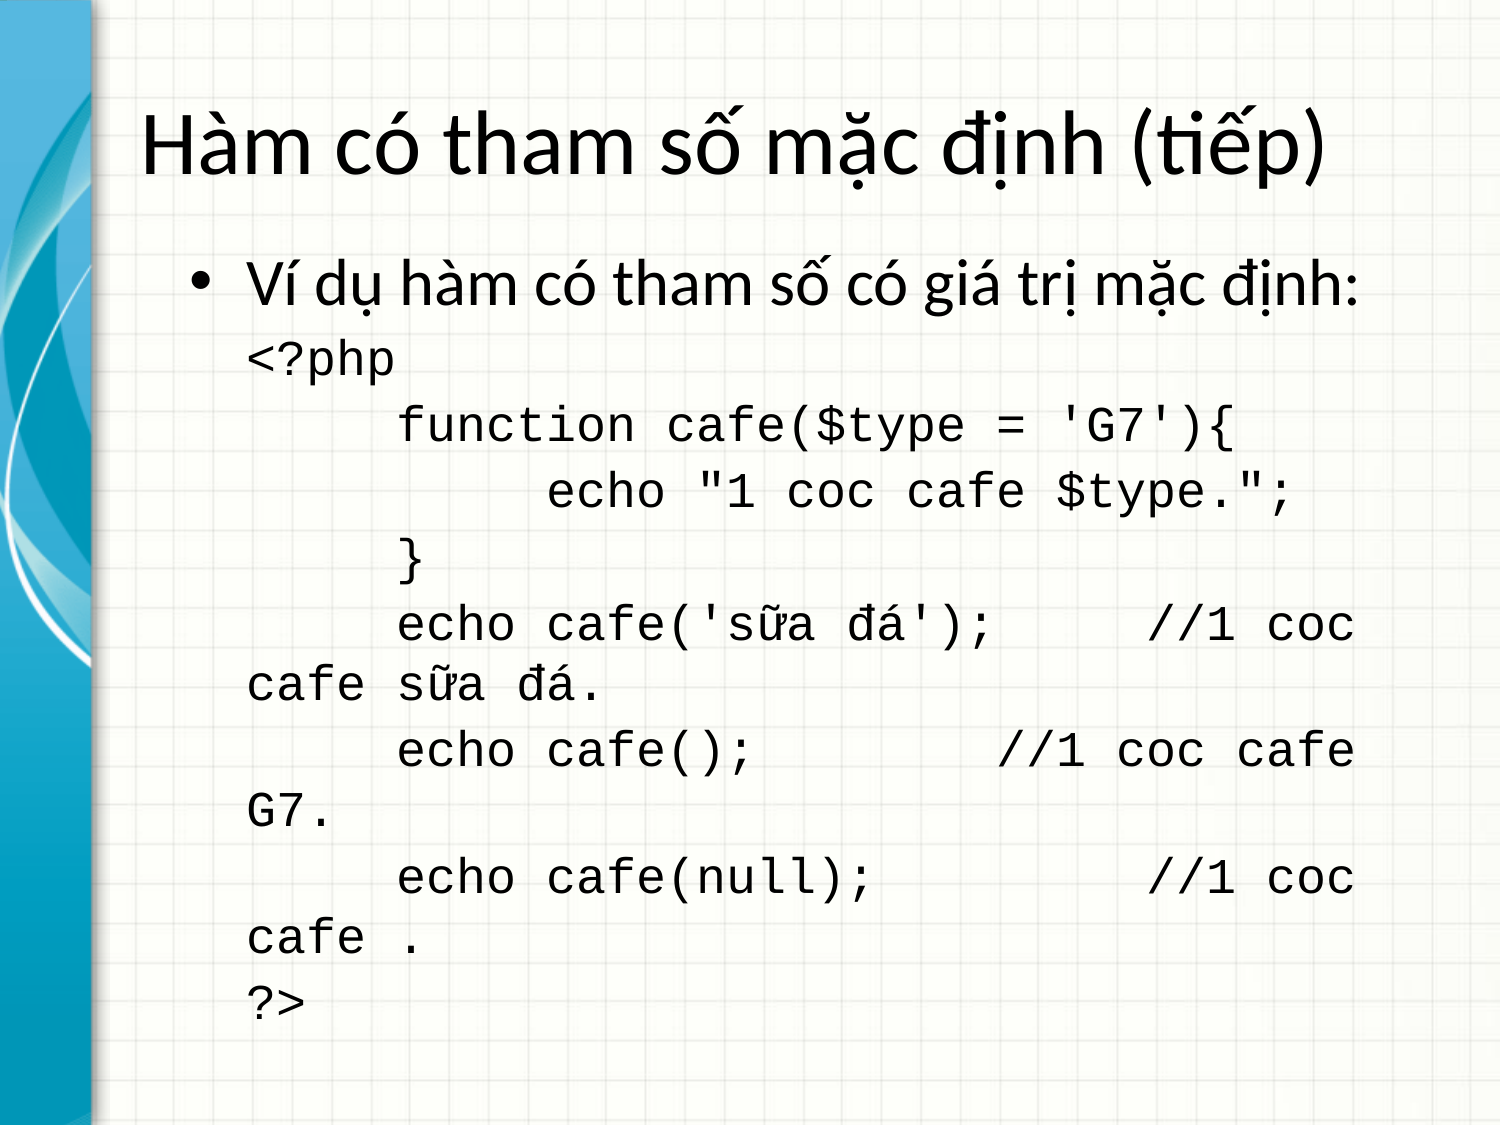

# Hàm có tham số mặc định (tiếp)
Ví dụ hàm có tham số có giá trị mặc định:
<?php
	function cafe($type = 'G7'){
		echo "1 coc cafe $type.";
	}
	echo cafe('sữa đá');	//1 coc cafe sữa đá.
	echo cafe();		//1 coc cafe G7.
	echo cafe(null);		//1 coc cafe .
?>